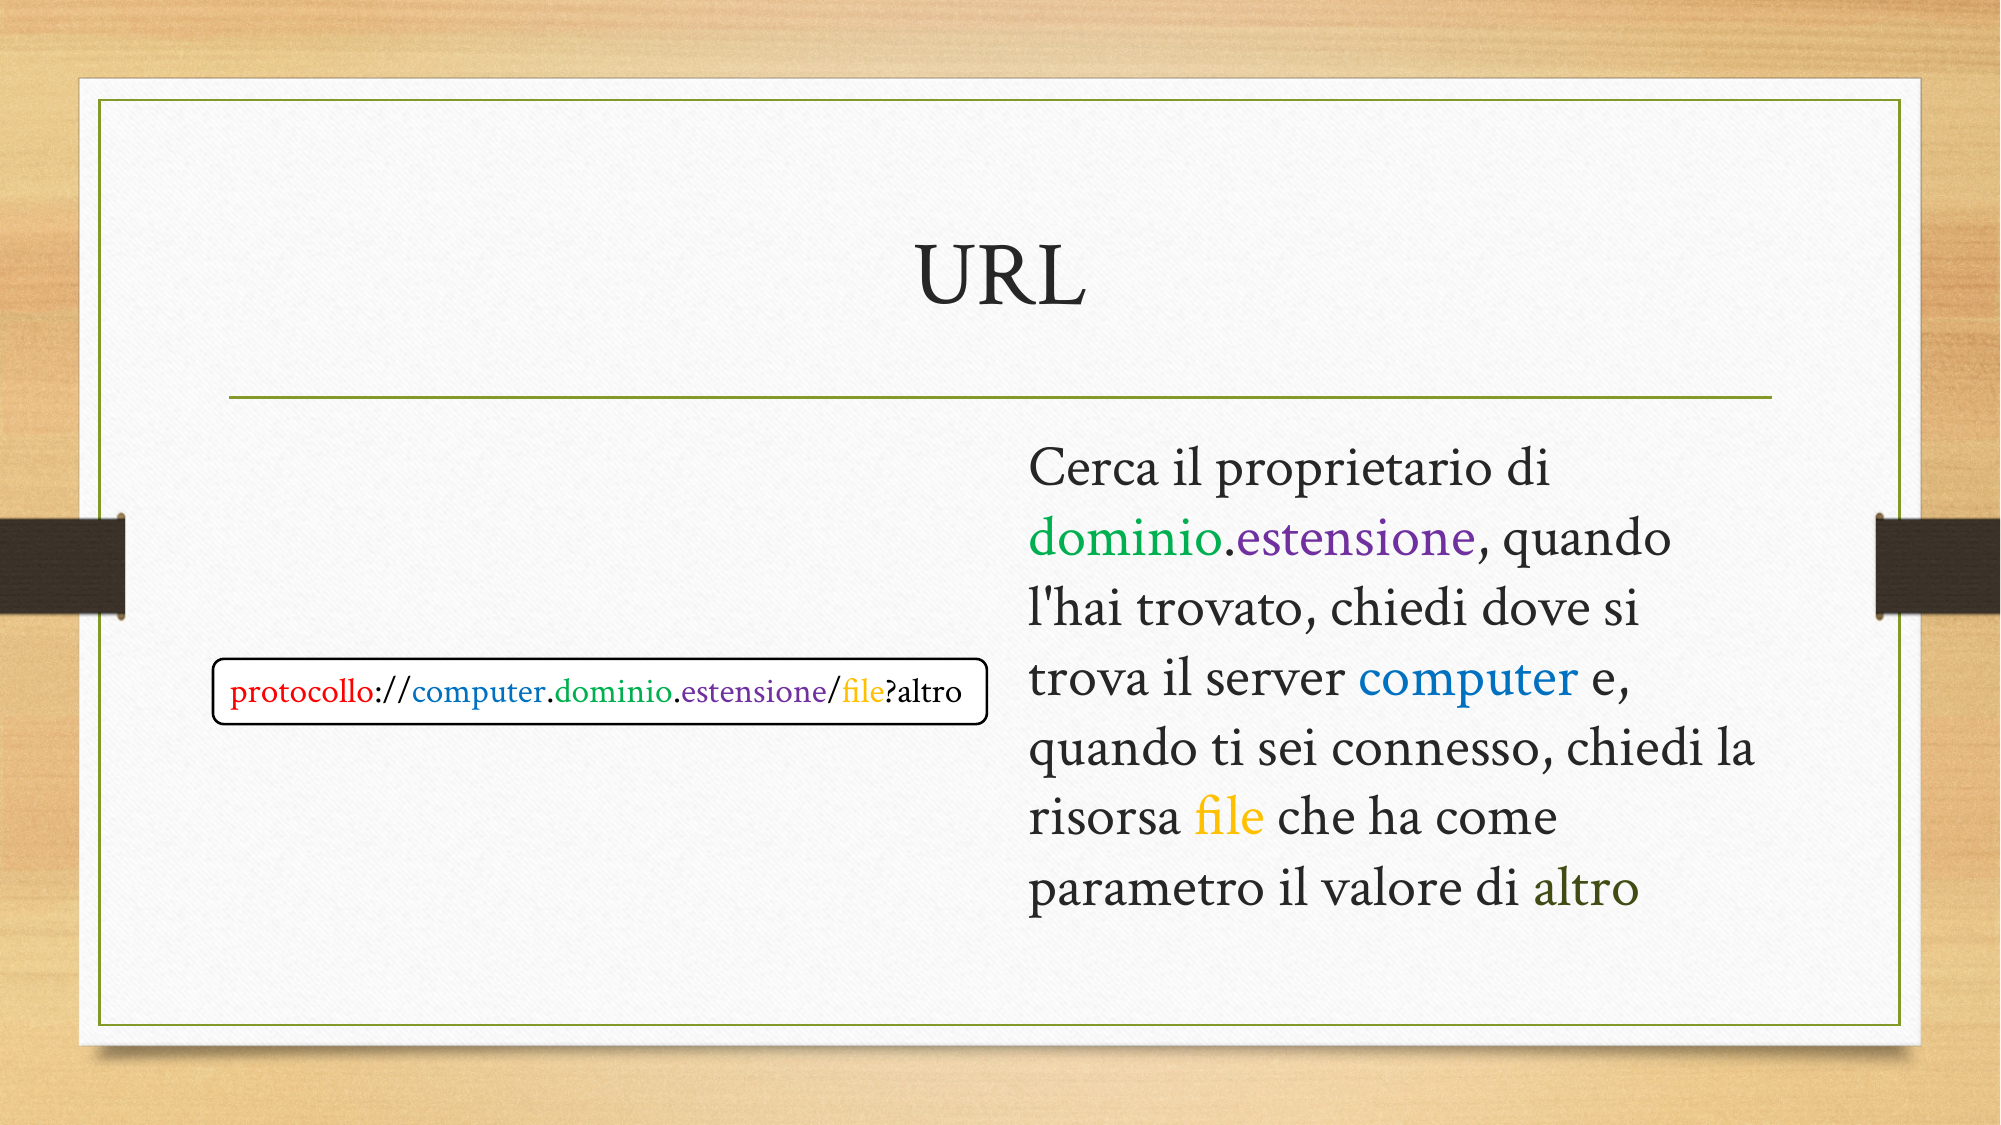

# URL
protocollo://computer.dominio.estensione/file?altro
Cerca il proprietario di dominio.estensione, quando l'hai trovato, chiedi dove si trova il server computer e, quando ti sei connesso, chiedi la risorsa file che ha come parametro il valore di altro